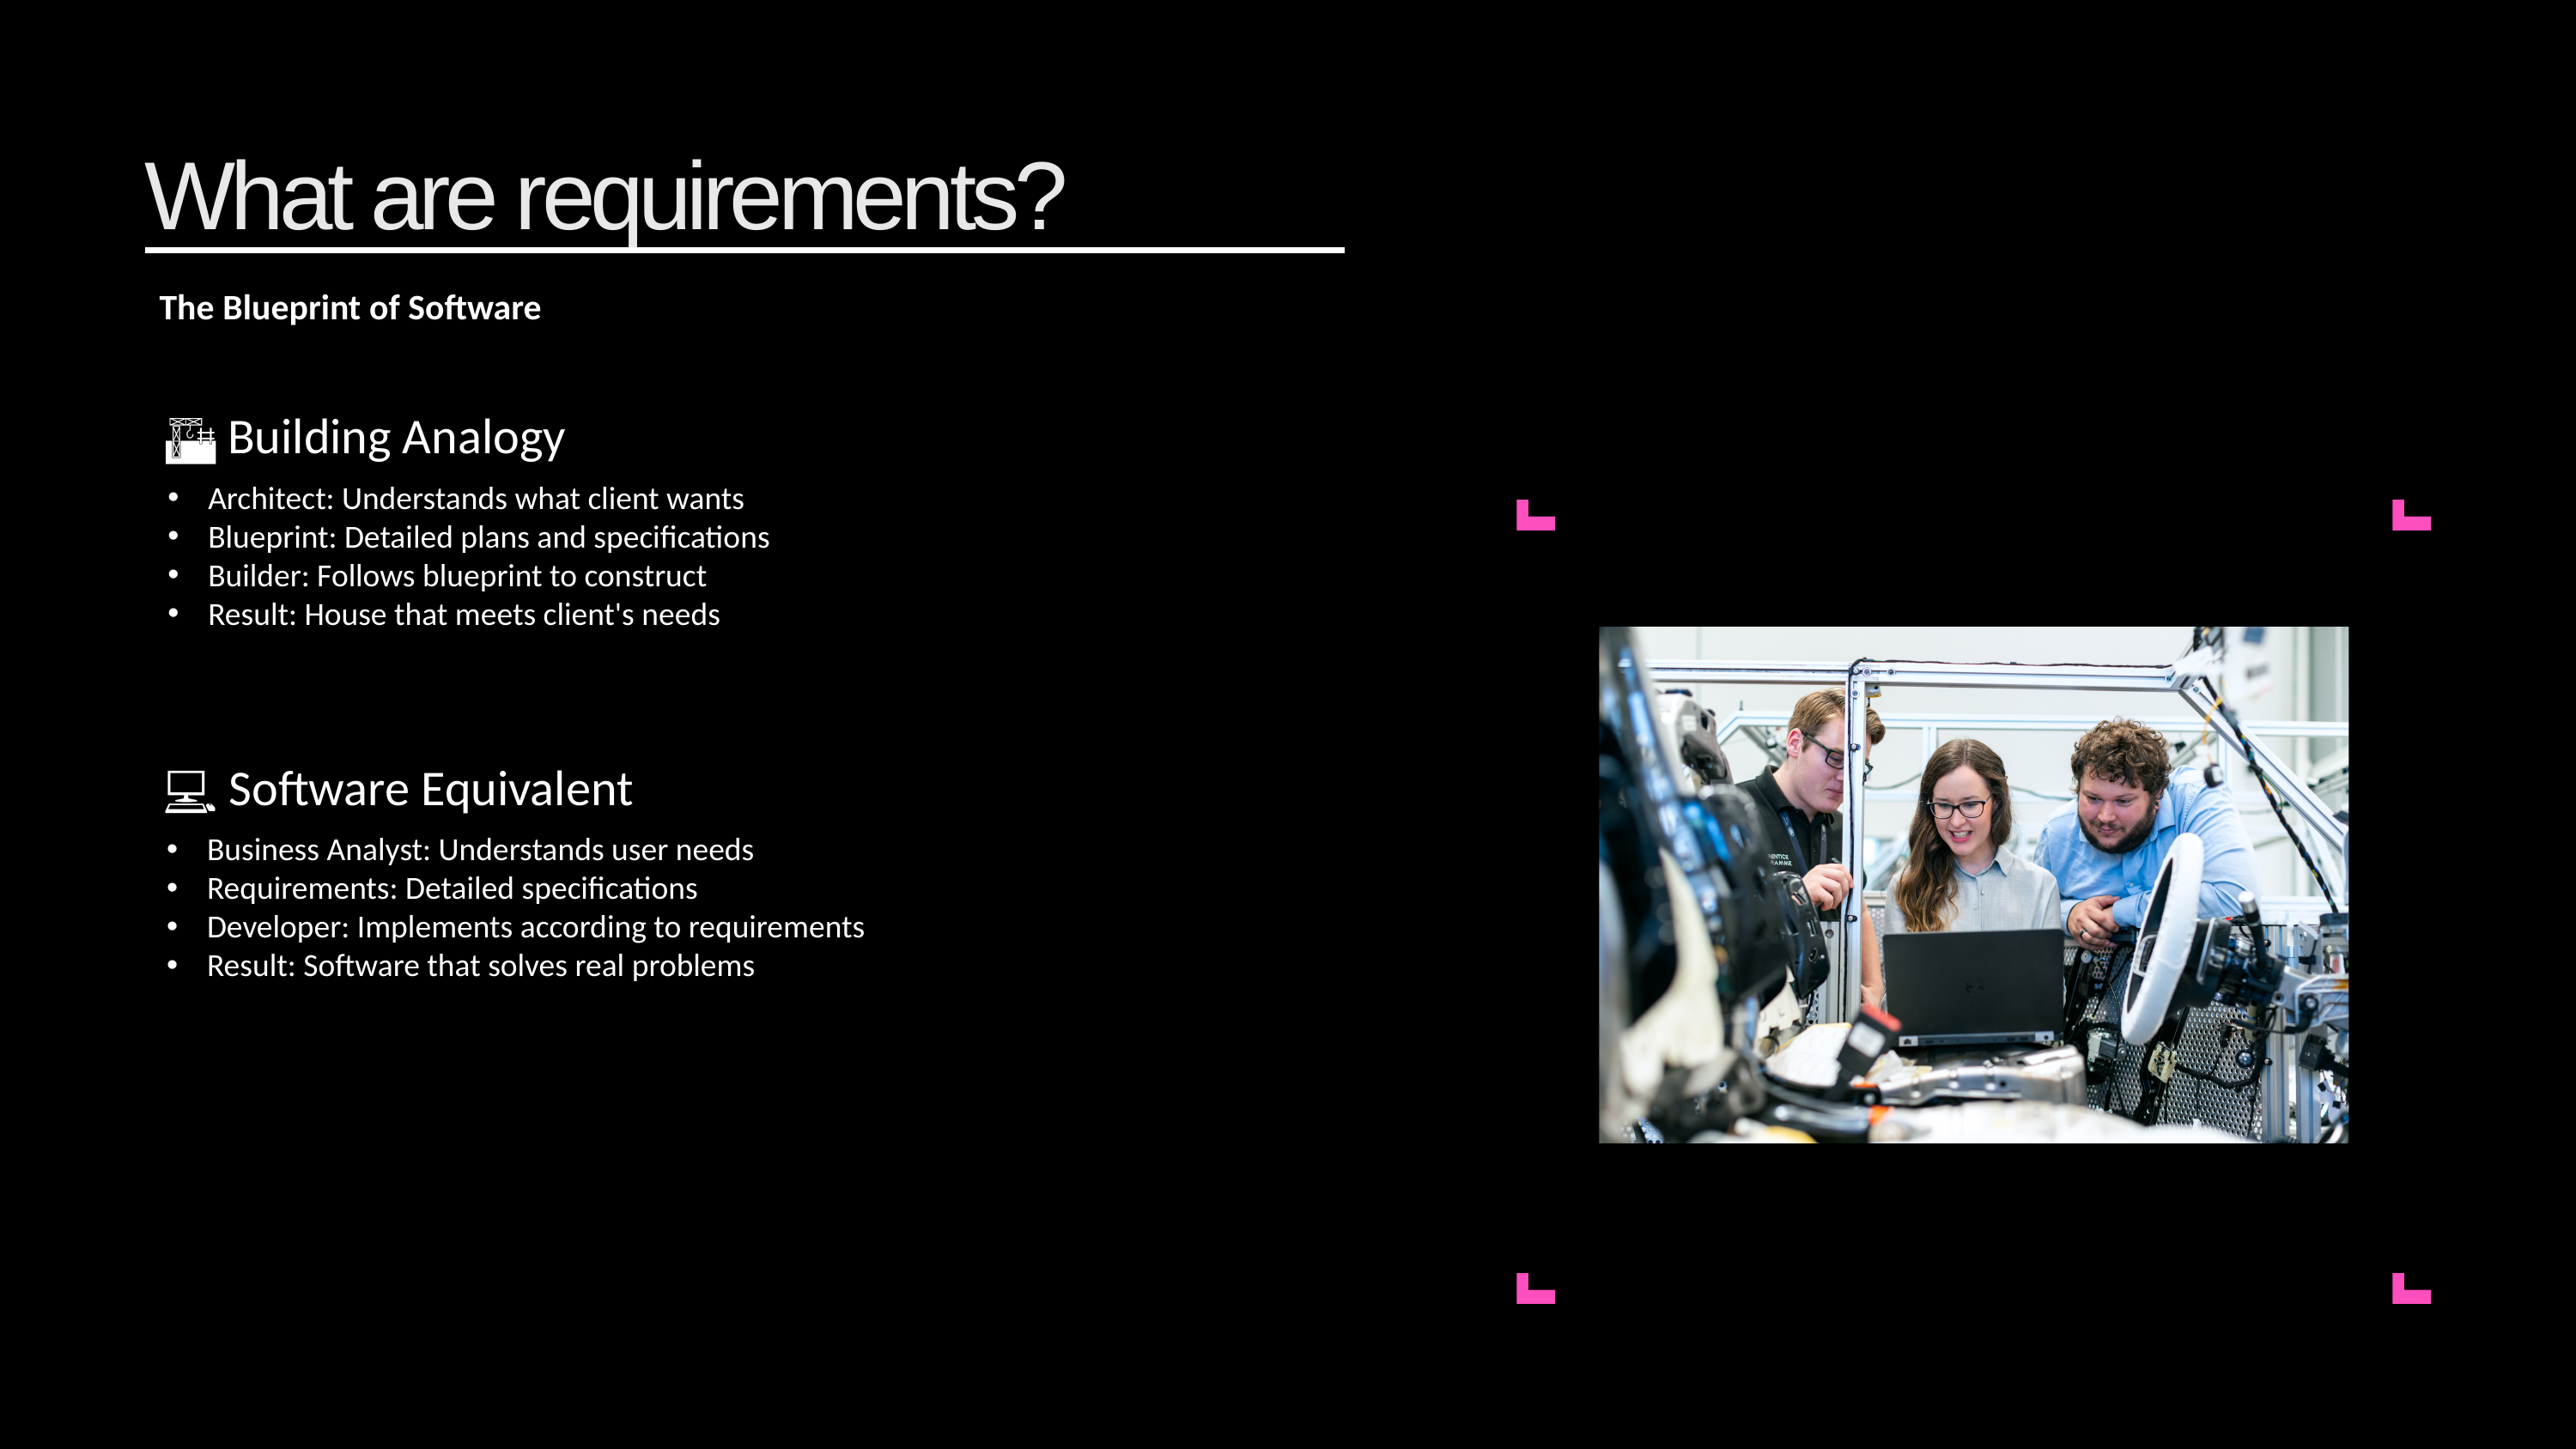

What are requirements?

The Blueprint of Software
🏗️ Building Analogy
Architect: Understands what client wants
Blueprint: Detailed plans and specifications
Builder: Follows blueprint to construct
Result: House that meets client's needs

💻 Software Equivalent
Business Analyst: Understands user needs
Requirements: Detailed specifications
Developer: Implements according to requirements
Result: Software that solves real problems